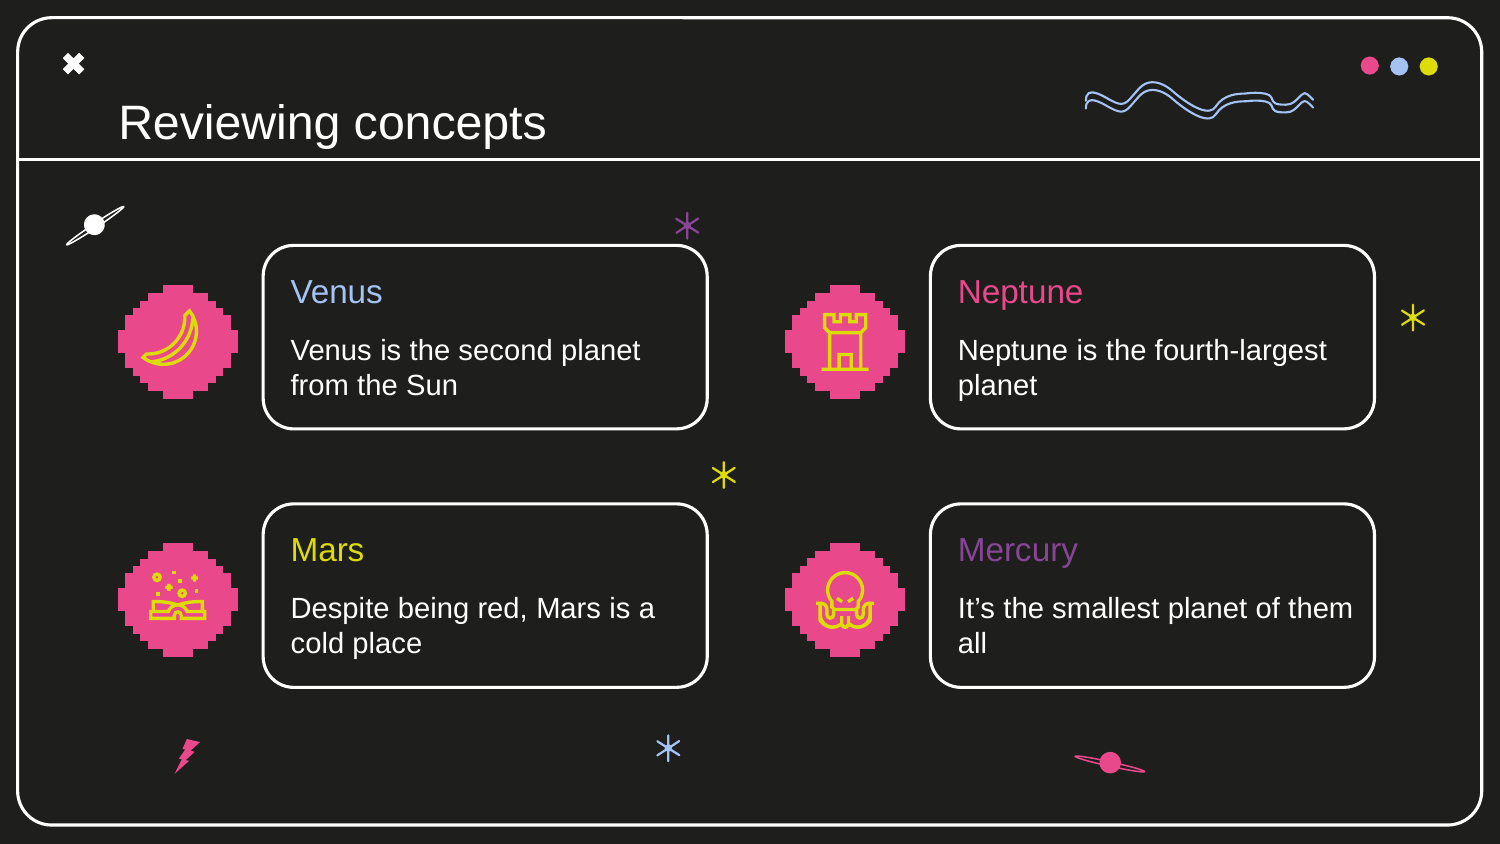

# Reviewing concepts

Venus
Neptune

Venus is the second planet from the Sun
Neptune is the fourth-largest planet

Mars
Mercury

Despite being red, Mars is a cold place
It’s the smallest planet of them all